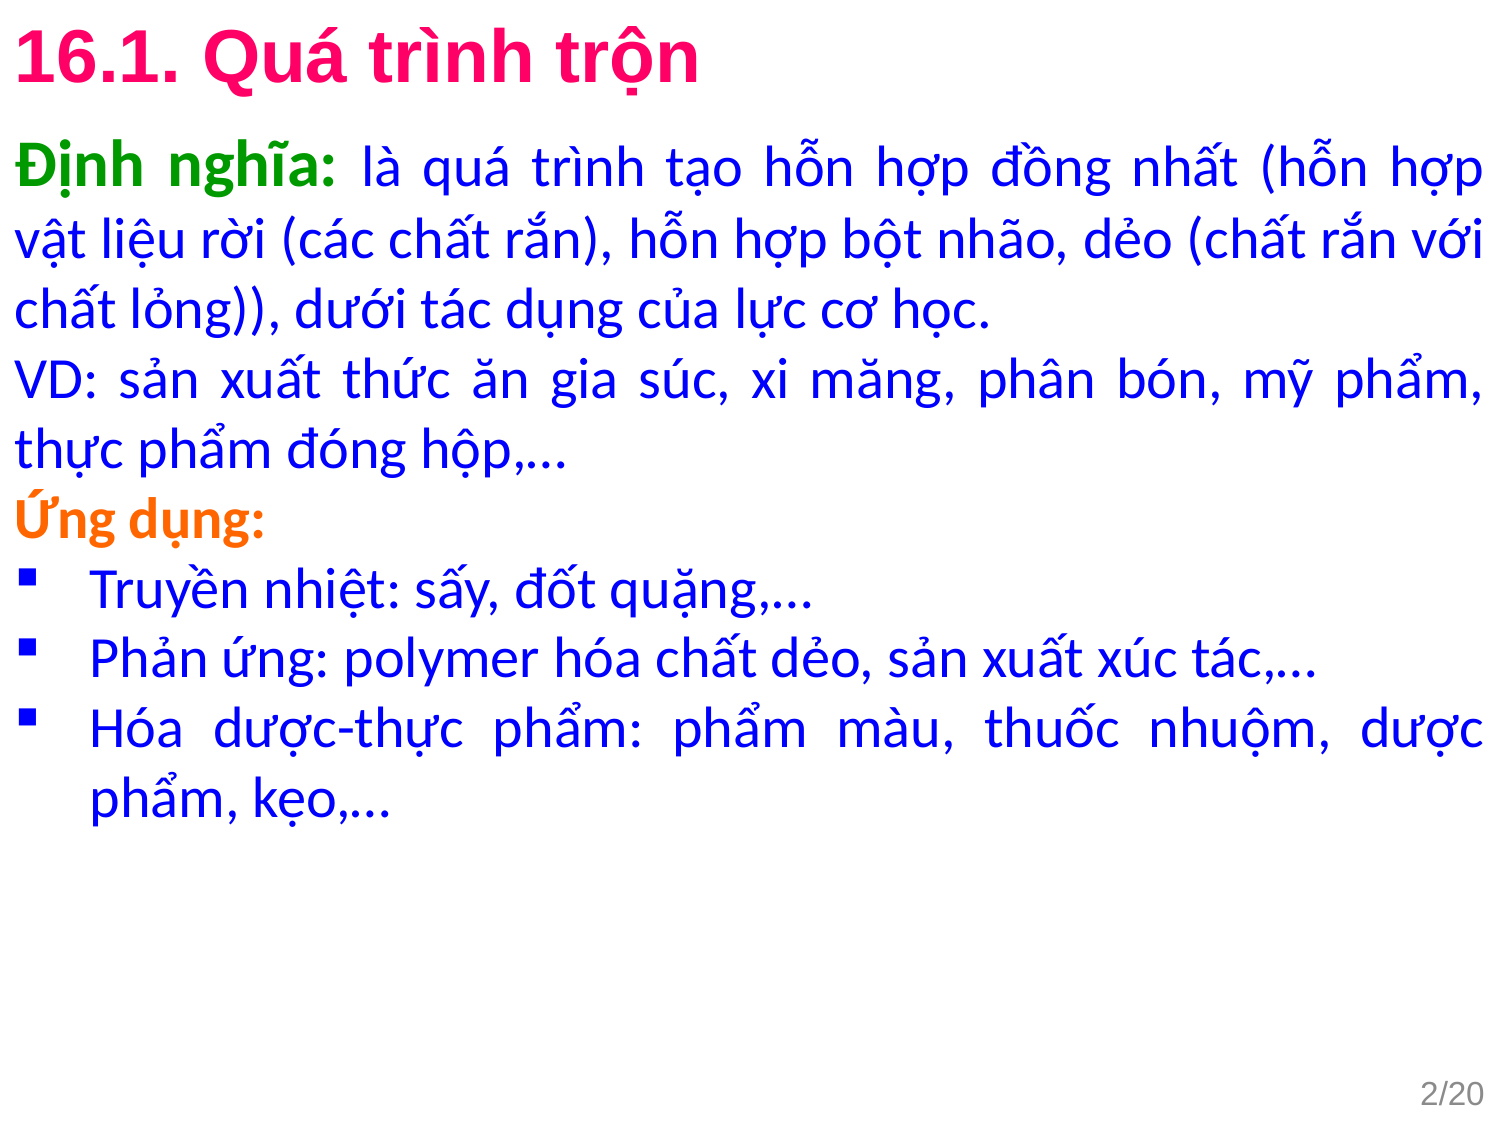

16.1. Quá trình trộn
Định nghĩa: là quá trình tạo hỗn hợp đồng nhất (hỗn hợp vật liệu rời (các chất rắn), hỗn hợp bột nhão, dẻo (chất rắn với chất lỏng)), dưới tác dụng của lực cơ học.
VD: sản xuất thức ăn gia súc, xi măng, phân bón, mỹ phẩm, thực phẩm đóng hộp,…
Ứng dụng:
Truyền nhiệt: sấy, đốt quặng,…
Phản ứng: polymer hóa chất dẻo, sản xuất xúc tác,…
Hóa dược-thực phẩm: phẩm màu, thuốc nhuộm, dược phẩm, kẹo,…

2/20